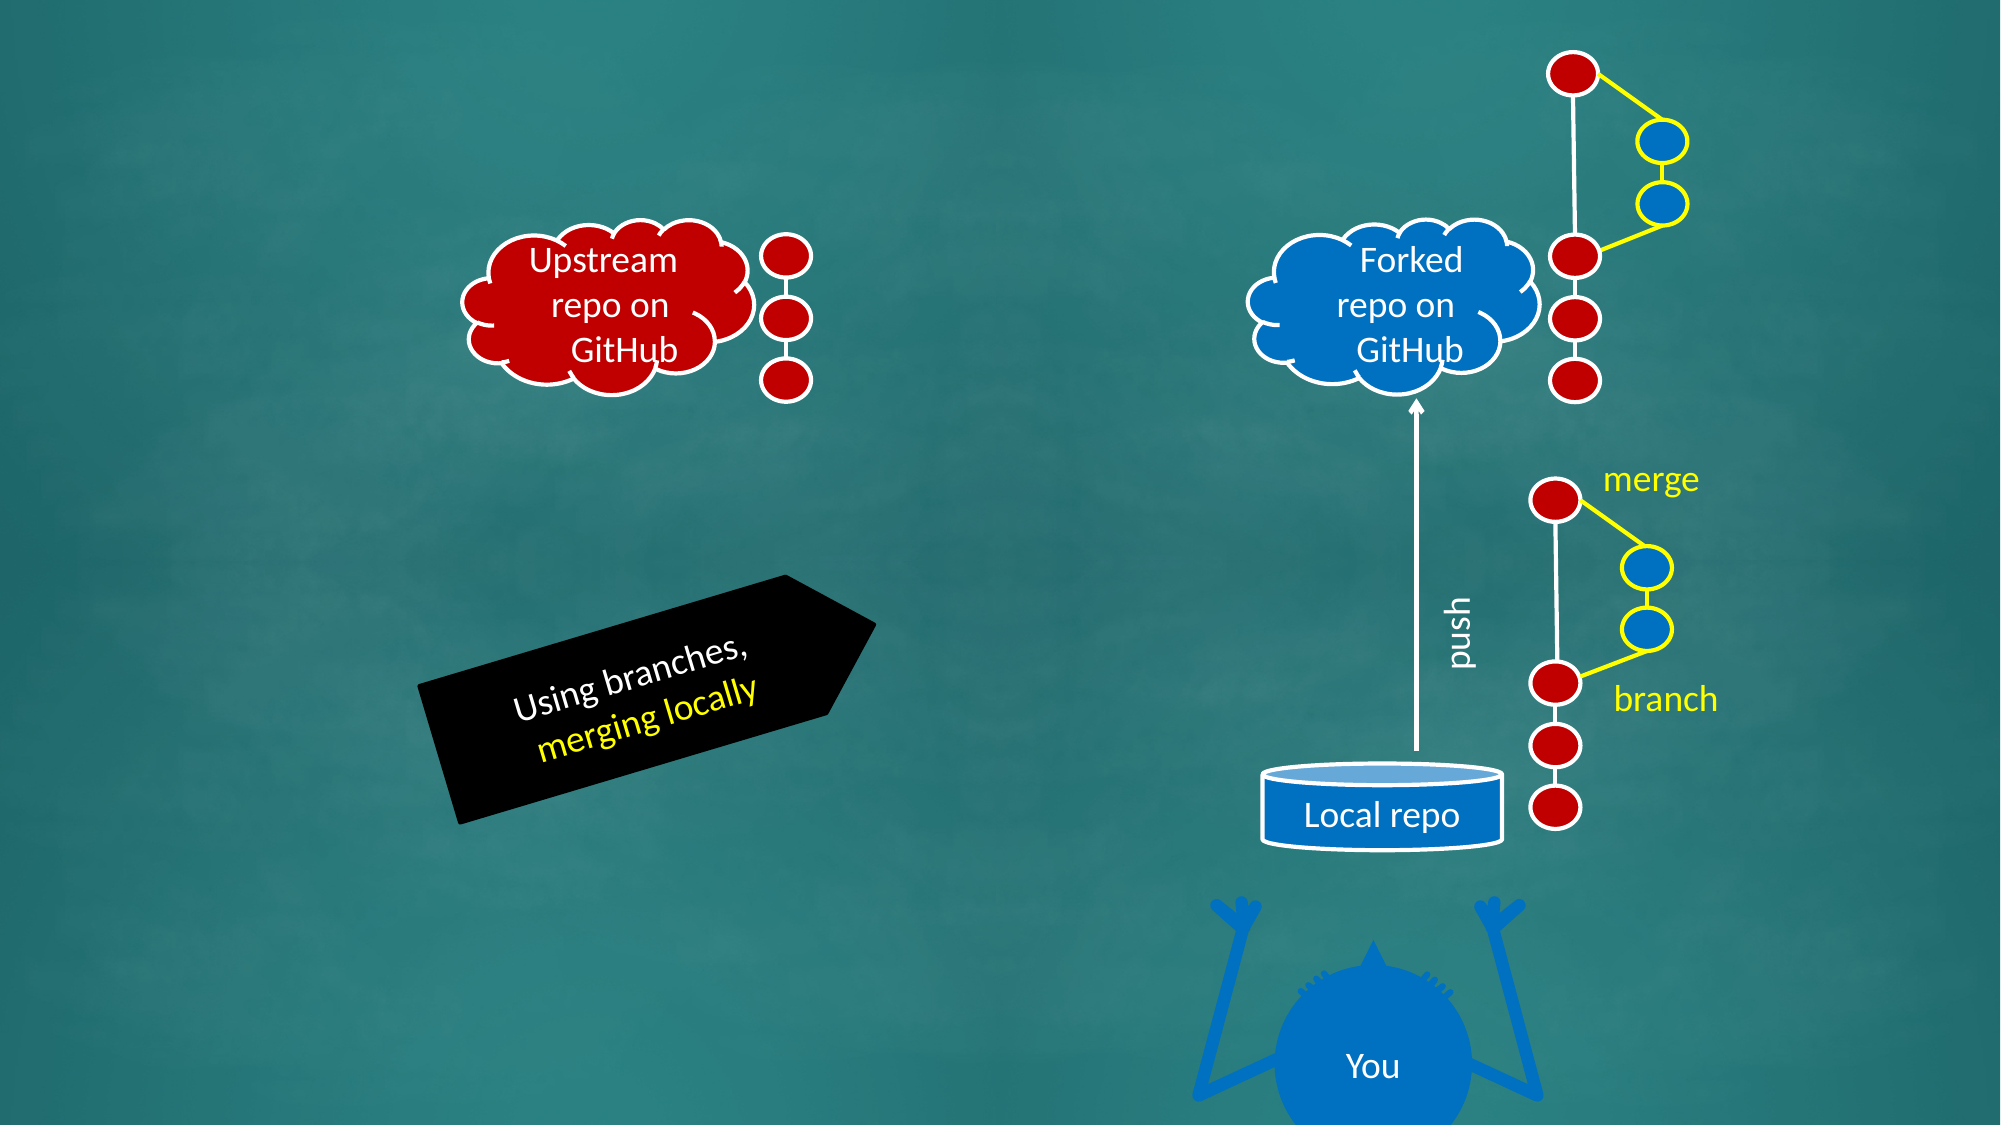

Forked repo on
GitHub
Upstream repo on
GitHub

 push
merge

Using branches,
merging locally

branch

Local repo

You